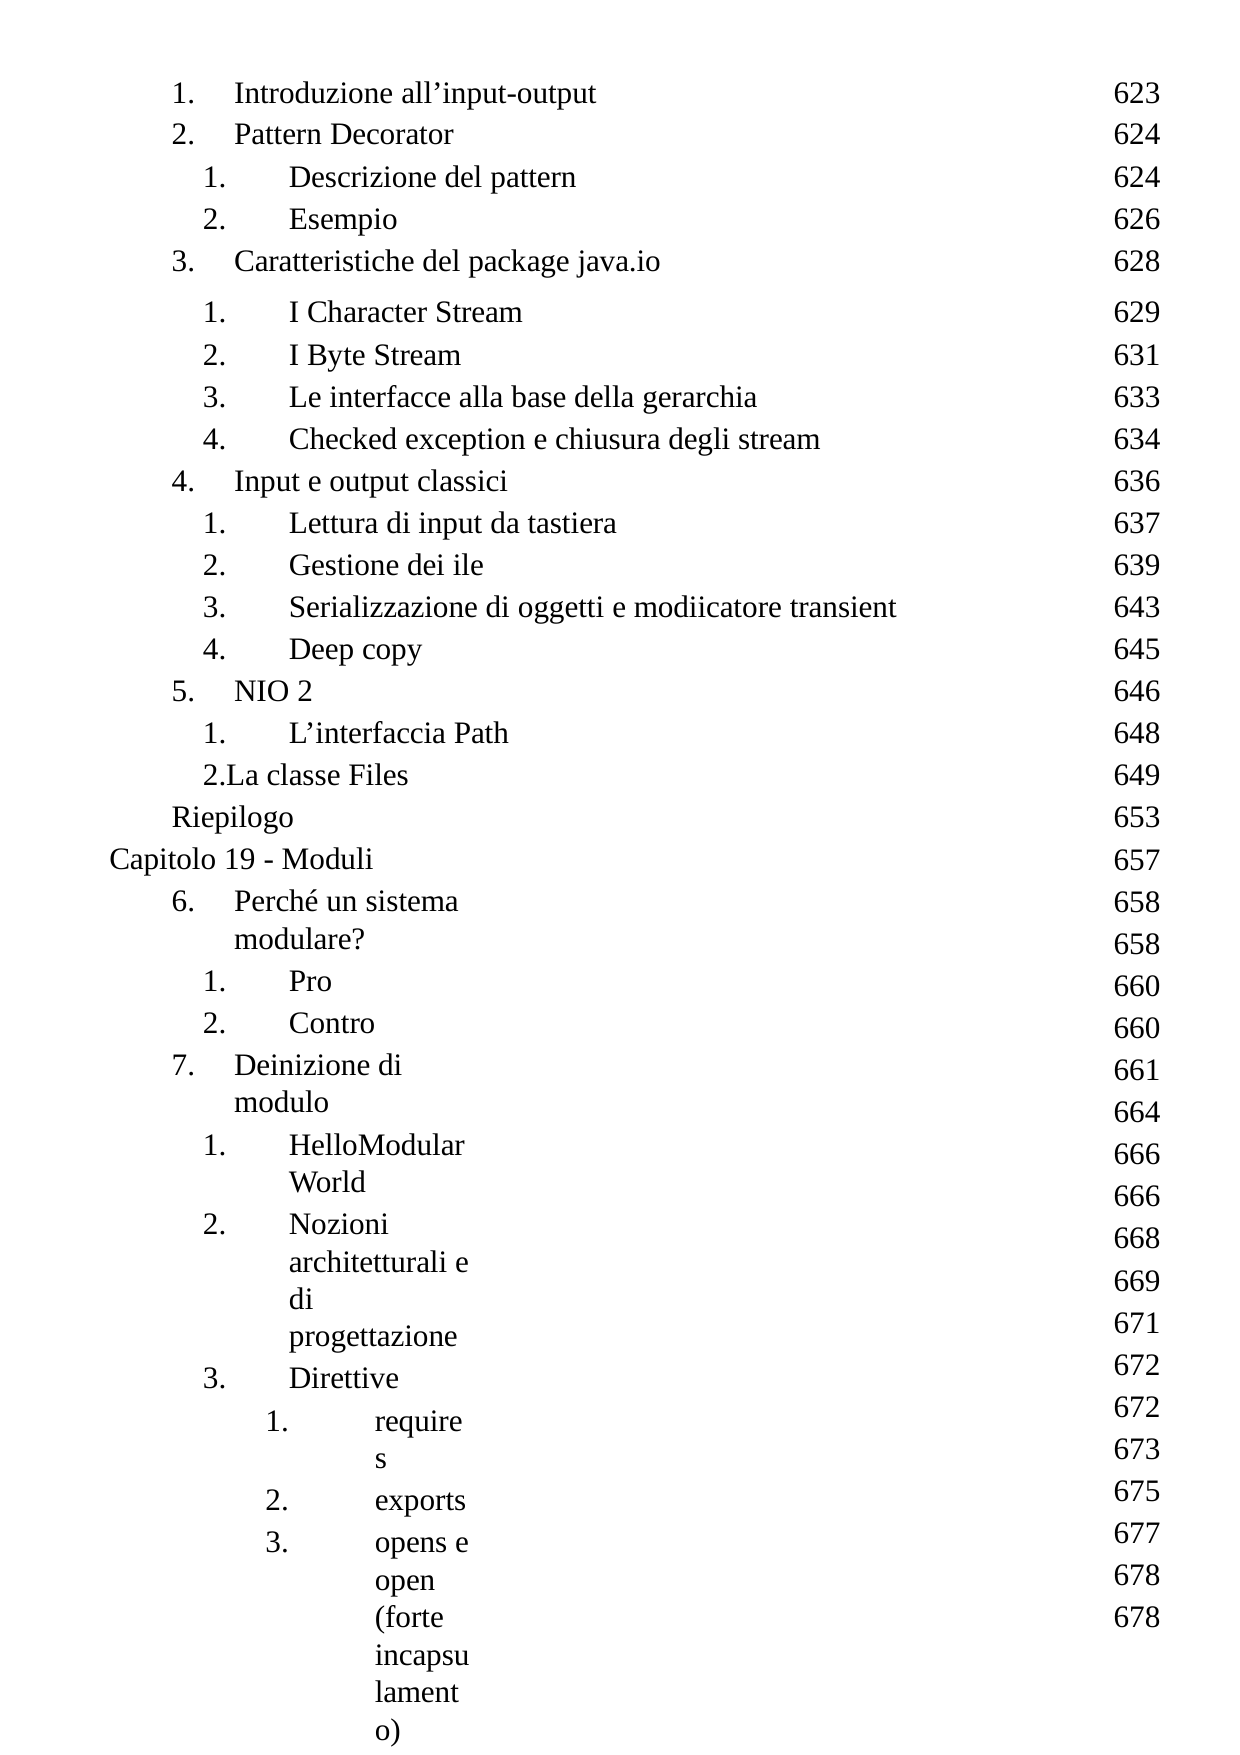

Introduzione all’input-output
Pattern Decorator
Descrizione del pattern
Esempio
Caratteristiche del package java.io
I Character Stream
I Byte Stream
Le interfacce alla base della gerarchia
Checked exception e chiusura degli stream
Input e output classici
Lettura di input da tastiera
Gestione dei ile
Serializzazione di oggetti e modiicatore transient
Deep copy
NIO 2
L’interfaccia Path
La classe Files  Riepilogo
Capitolo 19 - Moduli
Perché un sistema modulare?
Pro
Contro
Deinizione di modulo
HelloModularWorld
Nozioni architetturali e di progettazione
Direttive
requires
exports
opens e open (forte incapsulamento)
uses e provides to
Servizi con ServiceLoader
Pattern Factory
Factory modulare
Evoluzione con ServiceLoader
Compilazione ed esecuzione
Metodo provider
Jar modulare
623
624
624
626
628
629
631
633
634
636
637
639
643
645
646
648
649
653
657
658
658
660
660
661
664
666
666
668
669
671
672
672
673
675
677
678
678